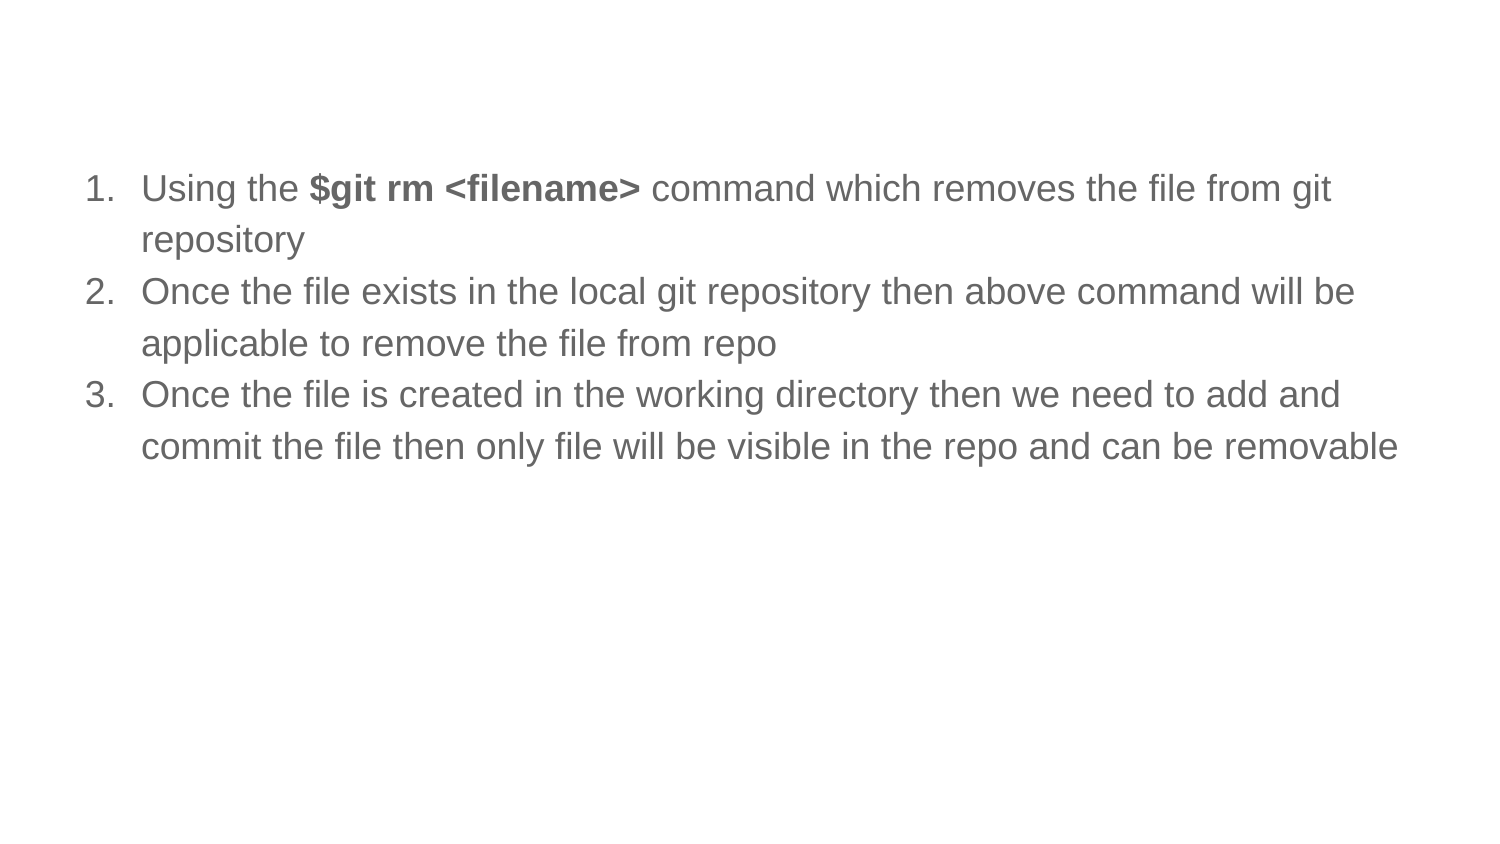

Using the $git rm <filename> command which removes the file from git repository
Once the file exists in the local git repository then above command will be applicable to remove the file from repo
Once the file is created in the working directory then we need to add and commit the file then only file will be visible in the repo and can be removable